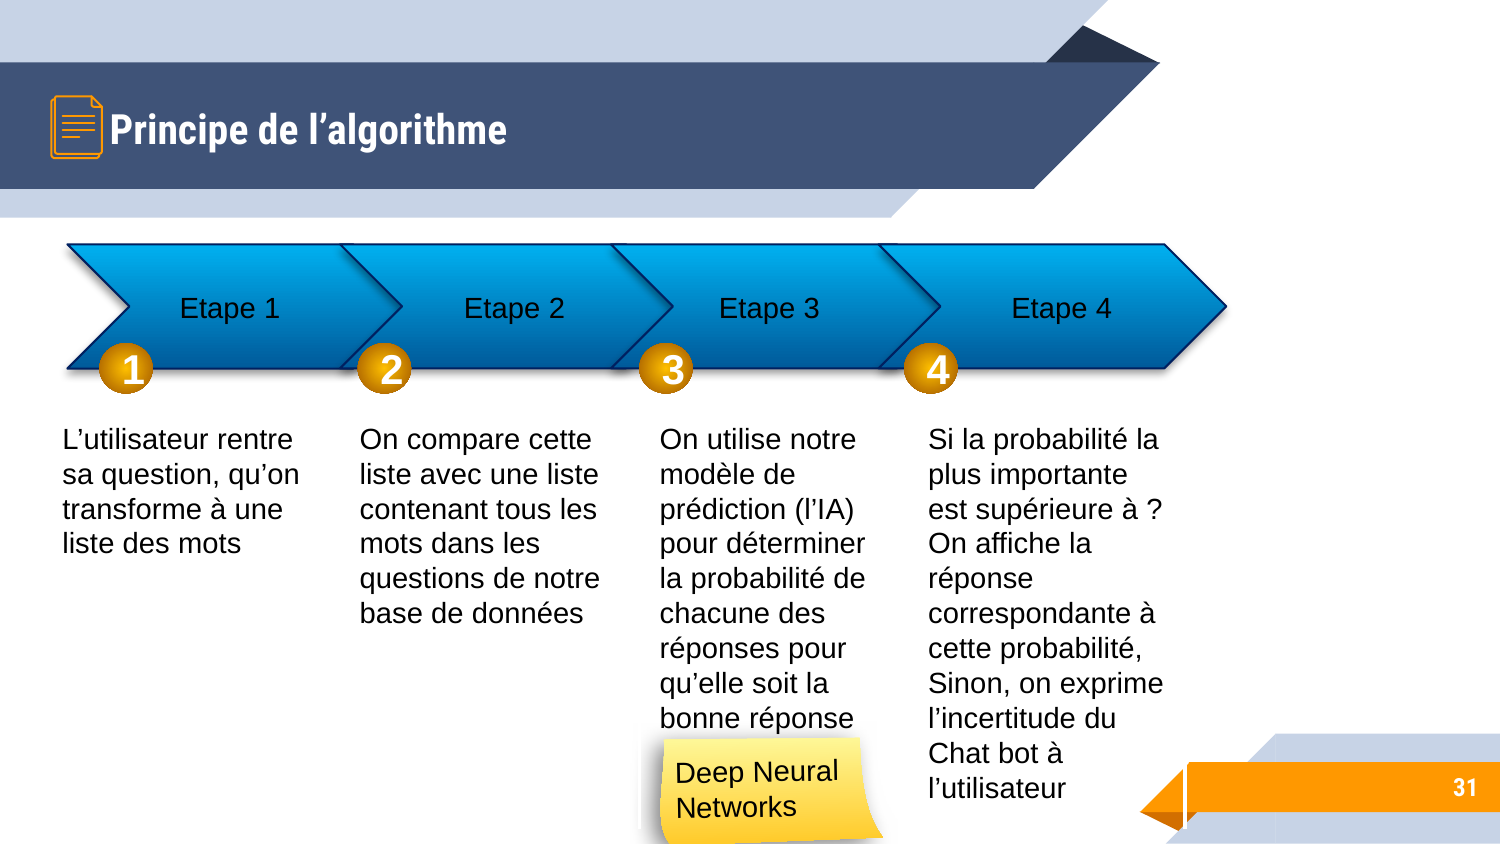

# Principe de l’algorithme

Etape 2
Etape 3
Etape 1
Etape 4
1
2
3
4
L’utilisateur rentre sa question, qu’on transforme à une liste des mots
On compare cette liste avec une liste contenant tous les mots dans les questions de notre base de données
On utilise notre modèle de prédiction (l’IA) pour déterminer la probabilité de chacune des réponses pour qu’elle soit la bonne réponse

Si la probabilité la plus importante est supérieure à ? On affiche la réponse correspondante à cette probabilité, Sinon, on exprime l’incertitude du Chat bot à l’utilisateur
Deep Neural Networks
31